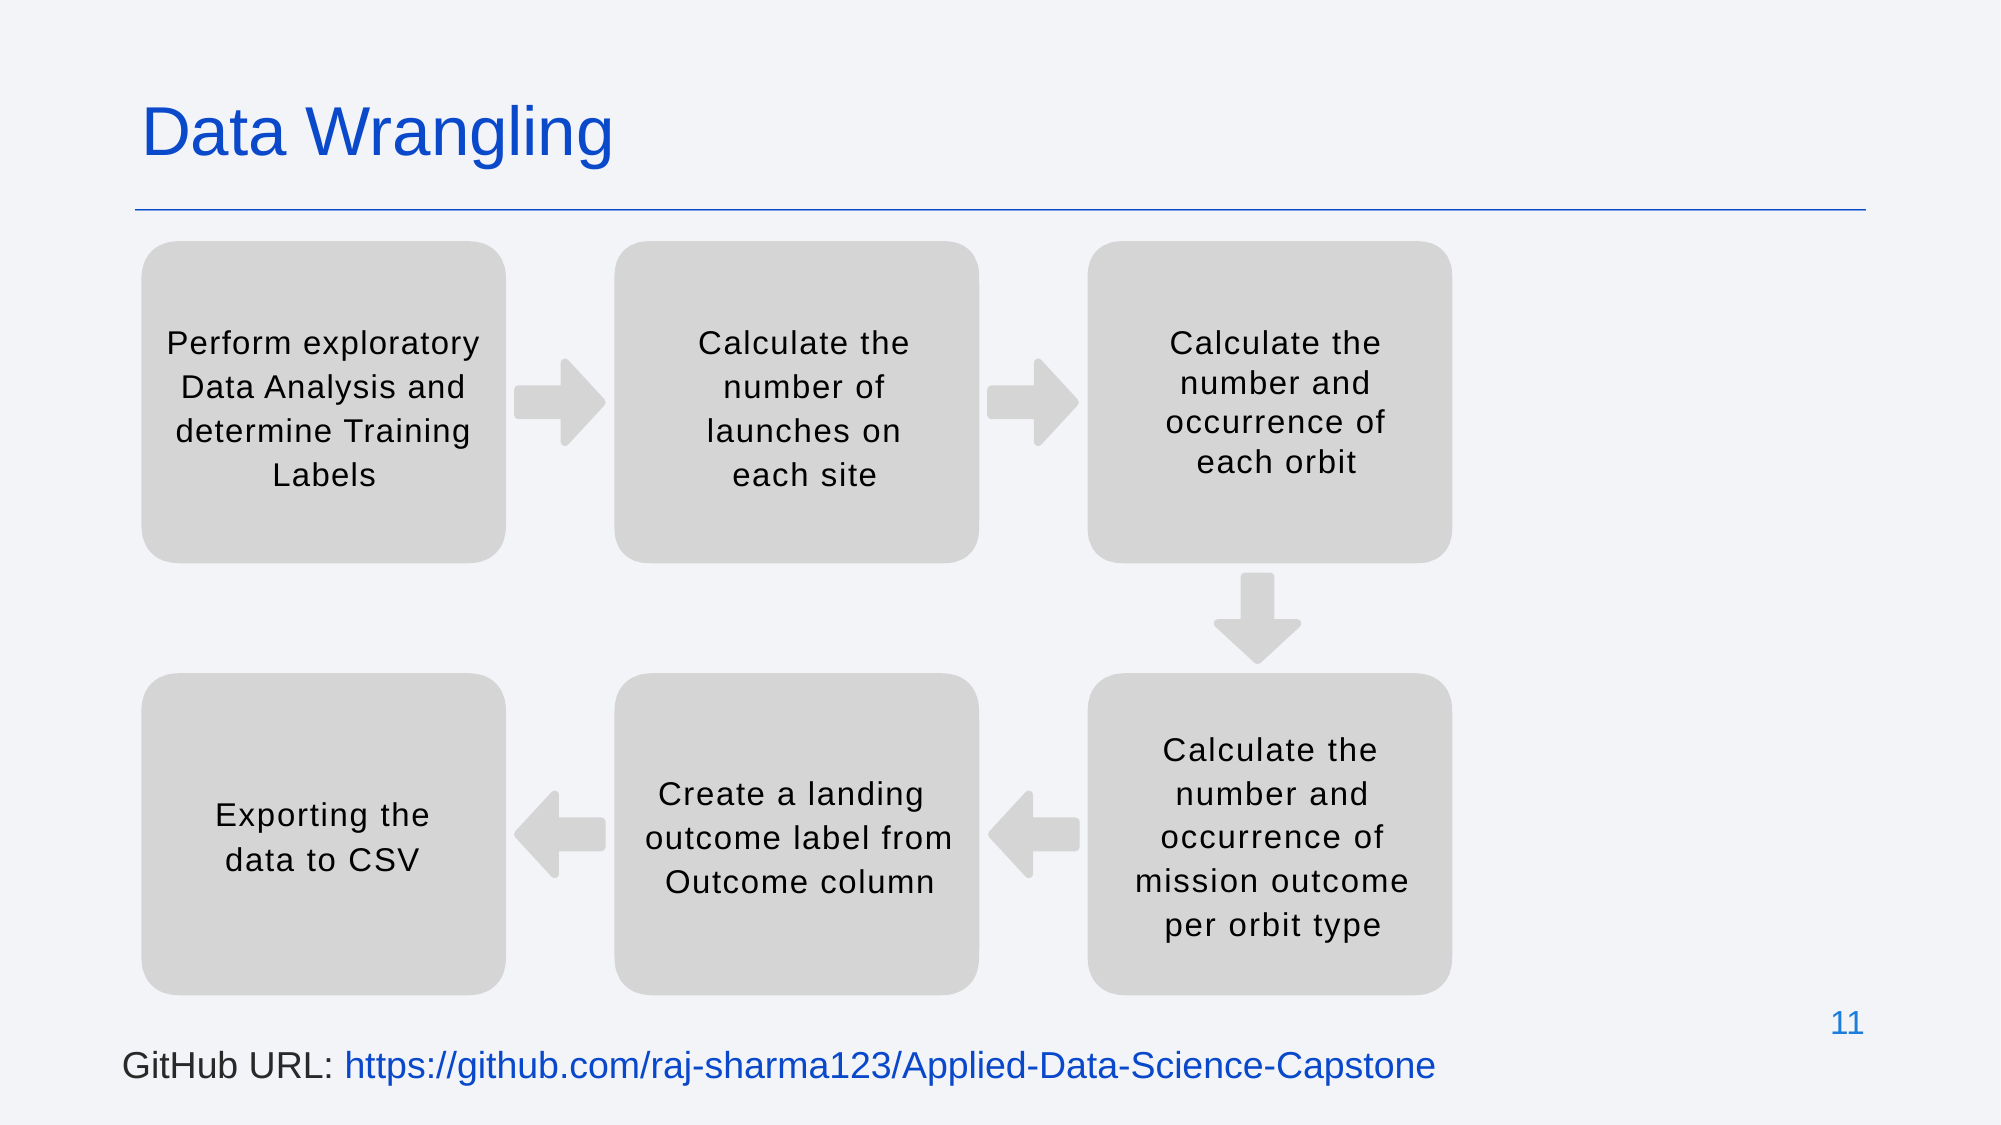

Data Wrangling

Perform exploratory Data Analysis and determine Training Labels
Calculate the number of launches on each site
Calculate the number and occurrence of each orbit

Calculate the number and occurrence of mission outcome per orbit type
Create a landing outcome label from Outcome column
Exporting the
data to CSV

11
GitHub URL: https://github.com/raj-sharma123/Applied-Data-Science-Capstone